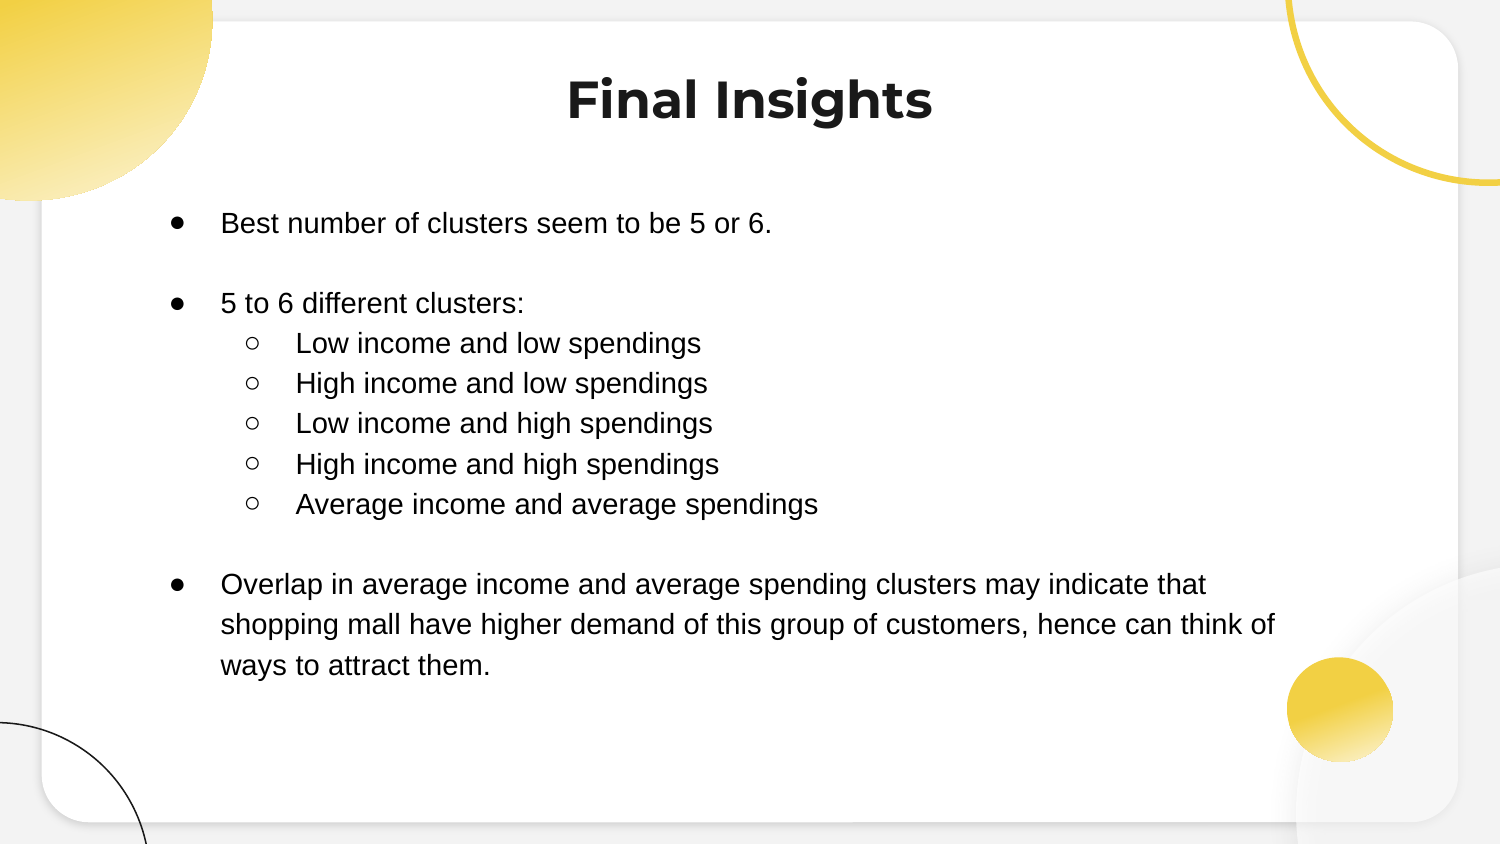

# Final Insights
Best number of clusters seem to be 5 or 6.

5 to 6 different clusters:
Low income and low spendings
High income and low spendings
Low income and high spendings
High income and high spendings
Average income and average spendings

Overlap in average income and average spending clusters may indicate that shopping mall have higher demand of this group of customers, hence can think of ways to attract them.